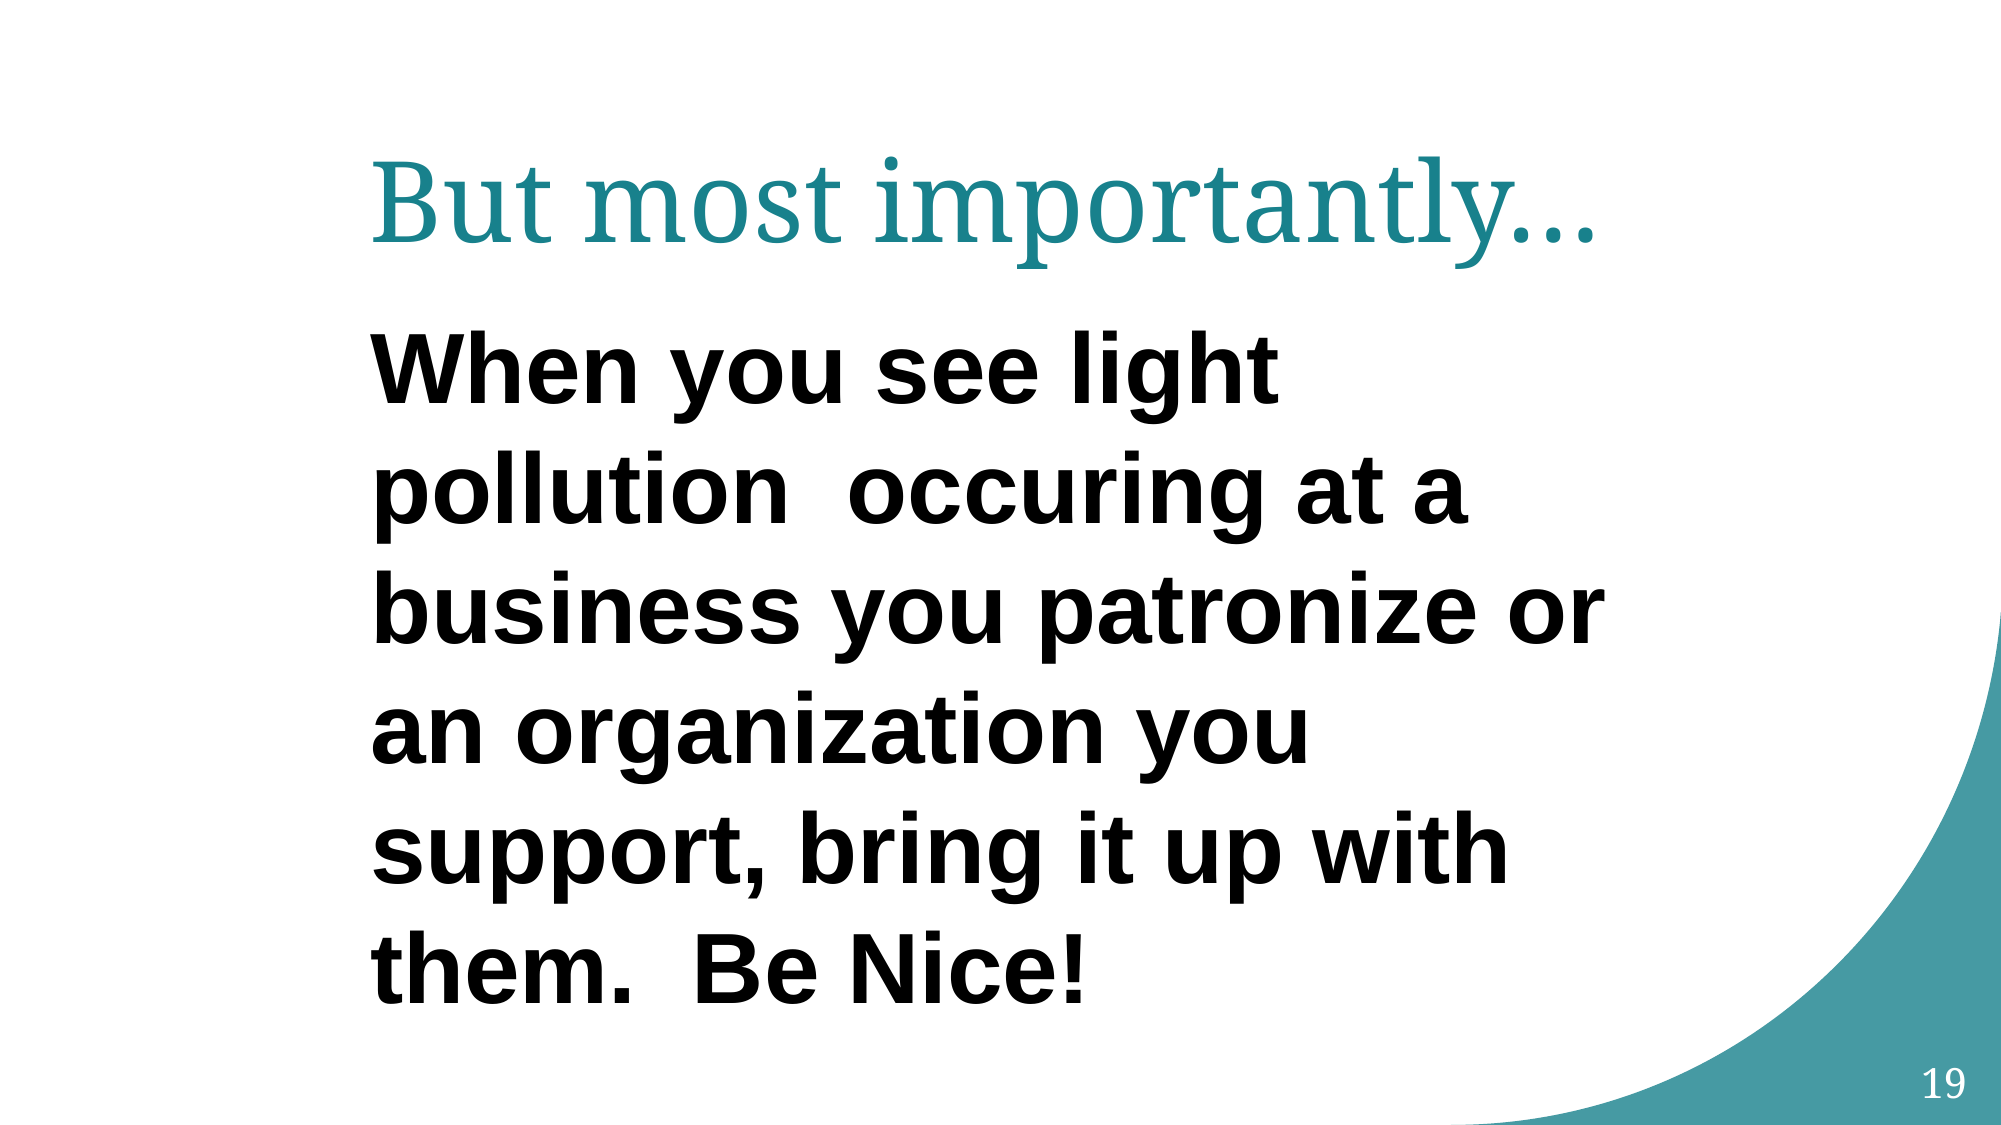

# But most importantly…
When you see light pollution  occuring at a business you patronize or an organization you support, bring it up with them.  Be Nice!
19